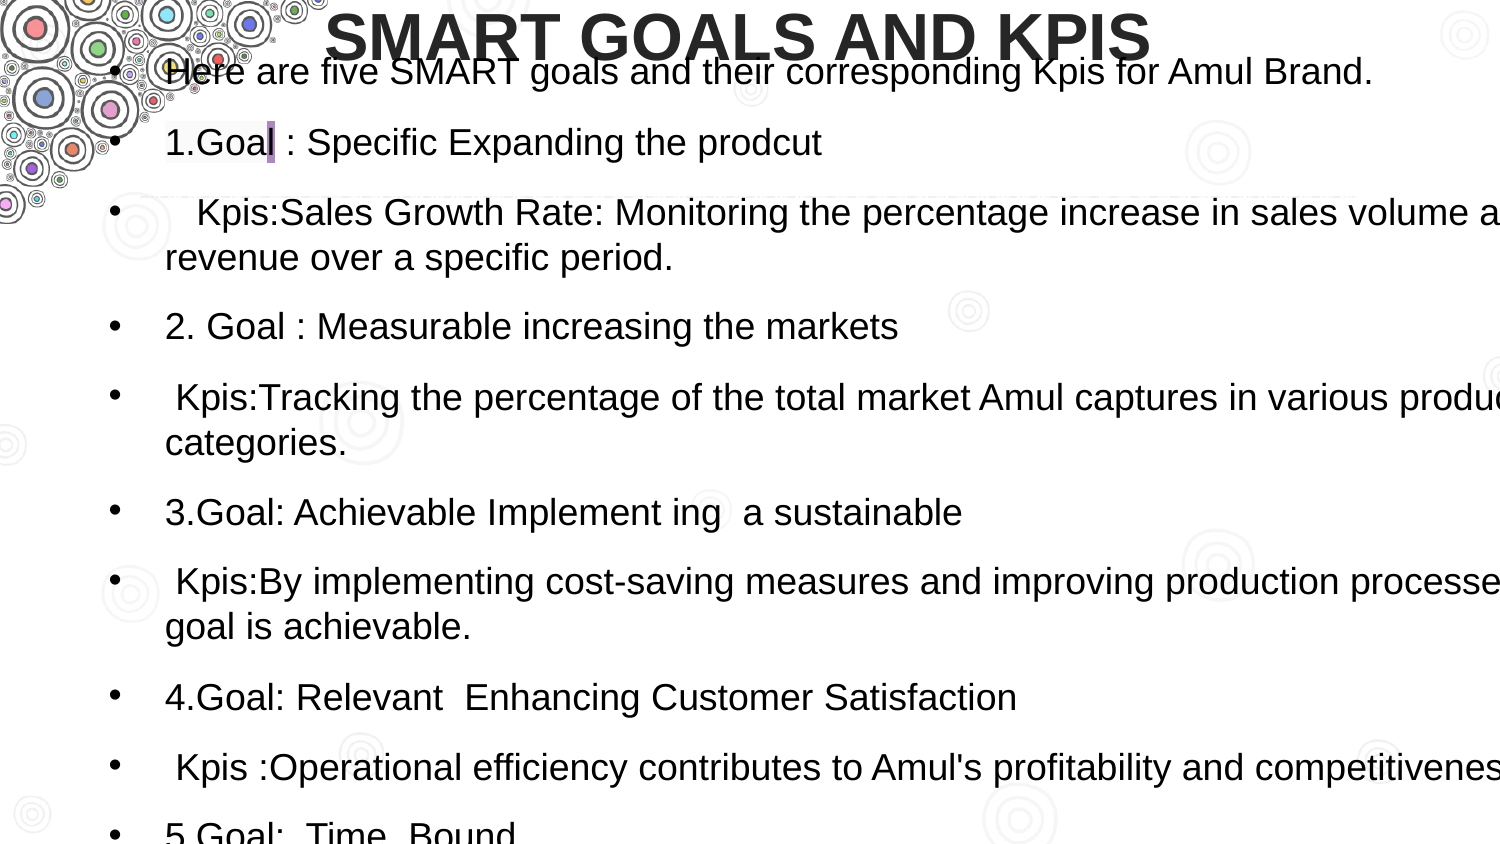

# Smart goals and kpis
Here are five SMART goals and their corresponding Kpis for Amul Brand.
1.Goal : Specific Expanding the prodcut
   Kpis:Sales Growth Rate: Monitoring the percentage increase in sales volume and revenue over a specific period.
2. Goal : Measurable increasing the markets
 Kpis:Tracking the percentage of the total market Amul captures in various product categories.
3.Goal: Achievable Implement ing  a sustainable
 Kpis:By implementing cost-saving measures and improving production processes, this goal is achievable.
4.Goal: Relevant  Enhancing Customer Satisfaction
 Kpis :Operational efficiency contributes to Amul's profitability and competitiveness.
5.Goal:  Time  Bound
Kpis: Achieve a 5% reduction in the COGS ratio within 12 months.